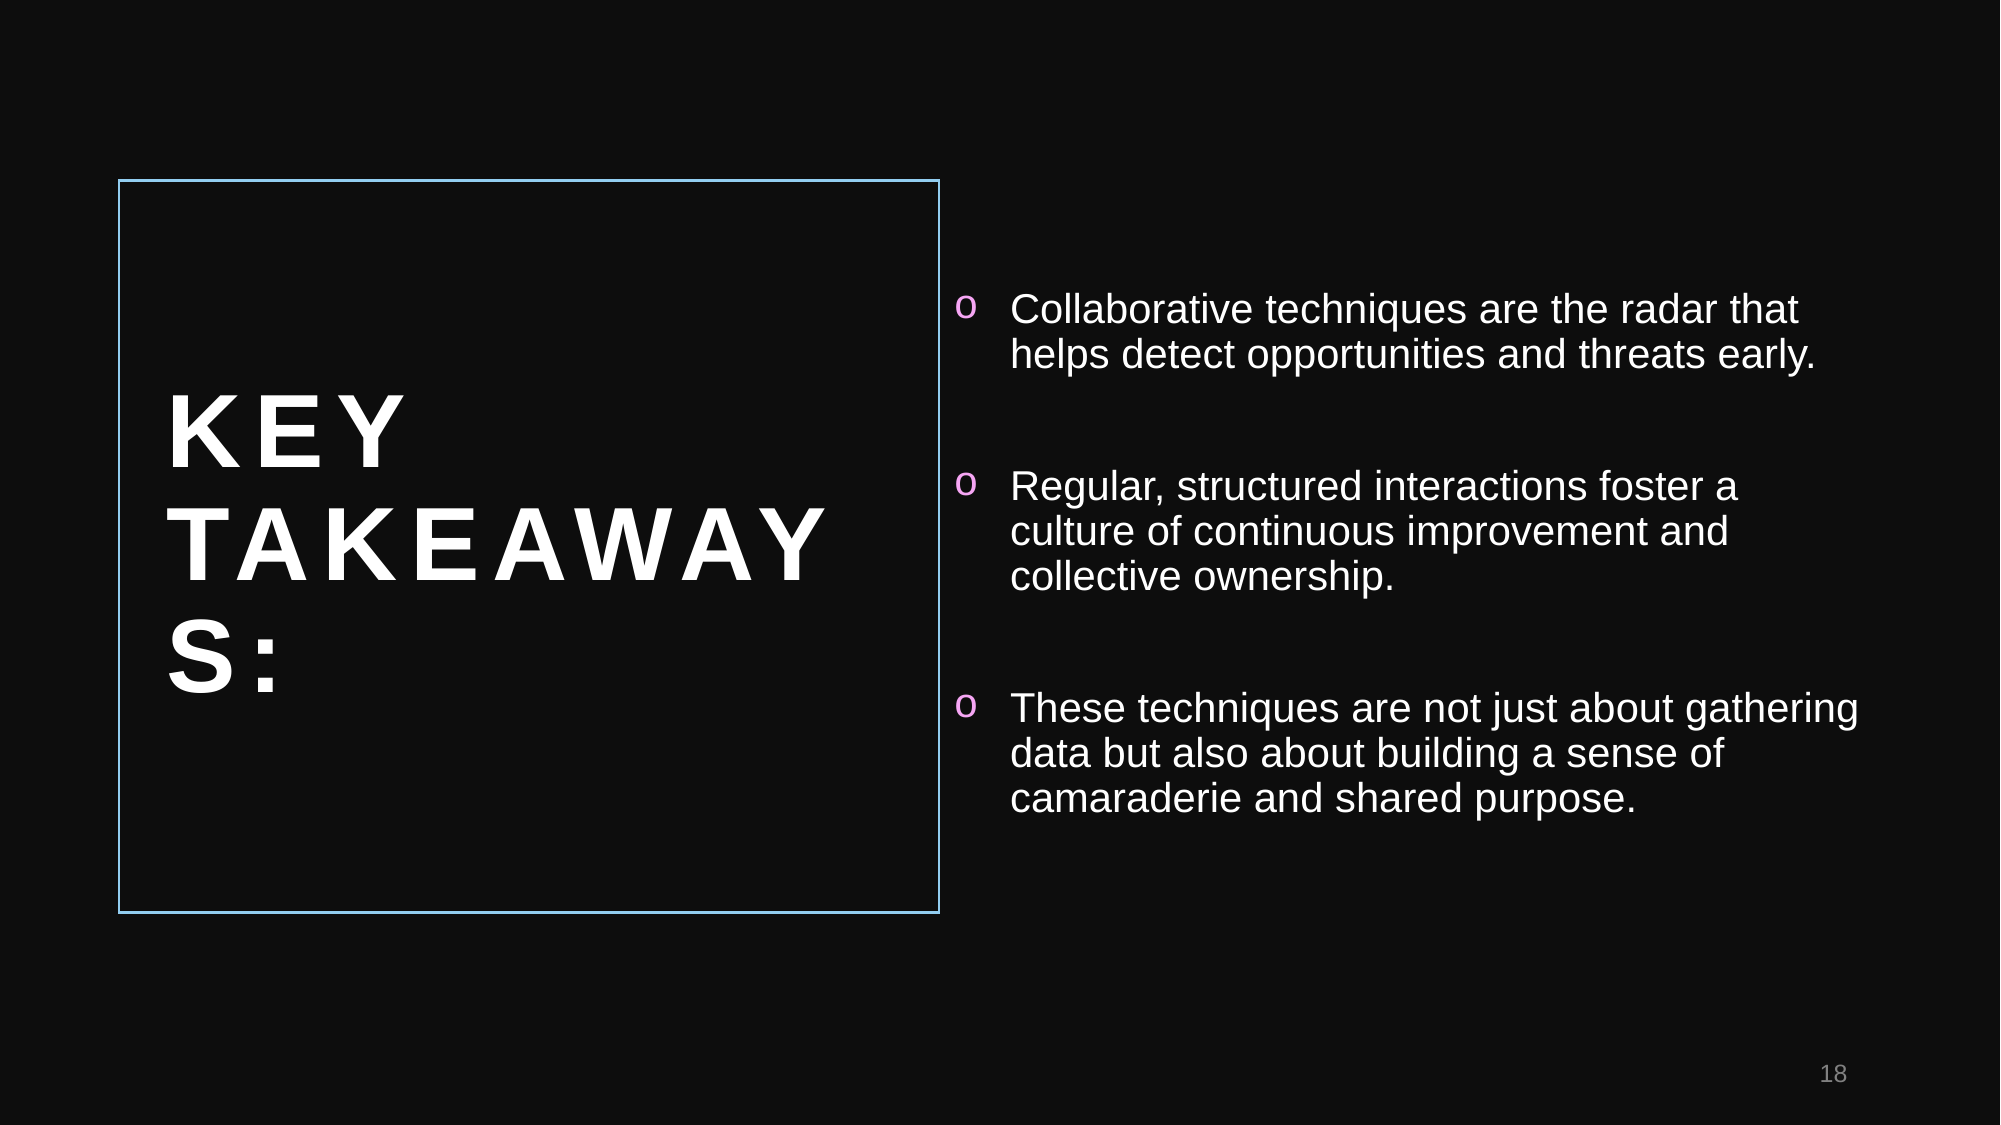

Collaborative techniques are the radar that helps detect opportunities and threats early.

Regular, structured interactions foster a culture of continuous improvement and collective ownership.

These techniques are not just about gathering data but also about building a sense of camaraderie and shared purpose.

# Key Takeaways:
18